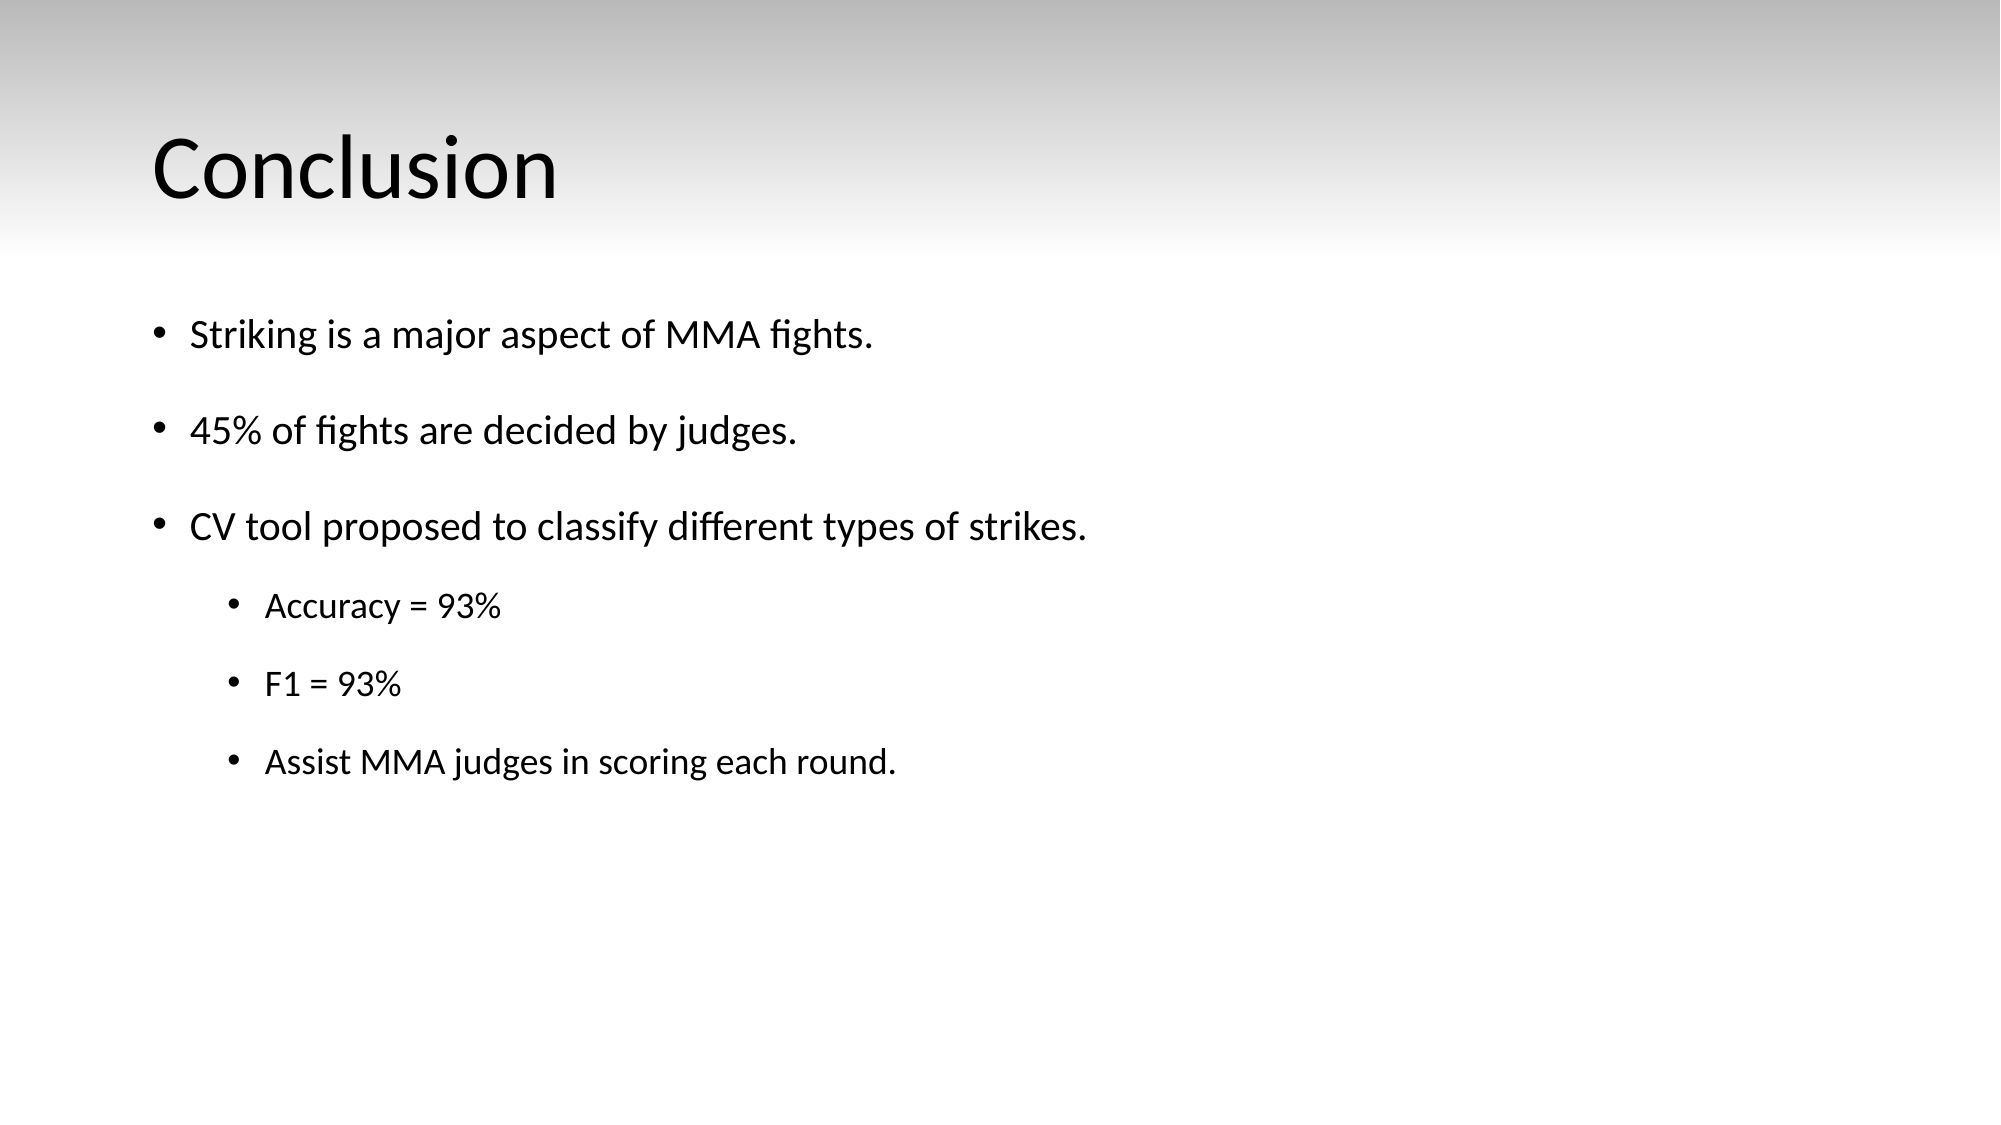

# Conclusion
Striking is a major aspect of MMA fights.
45% of fights are decided by judges.
CV tool proposed to classify different types of strikes.
Accuracy = 93%
F1 = 93%
Assist MMA judges in scoring each round.